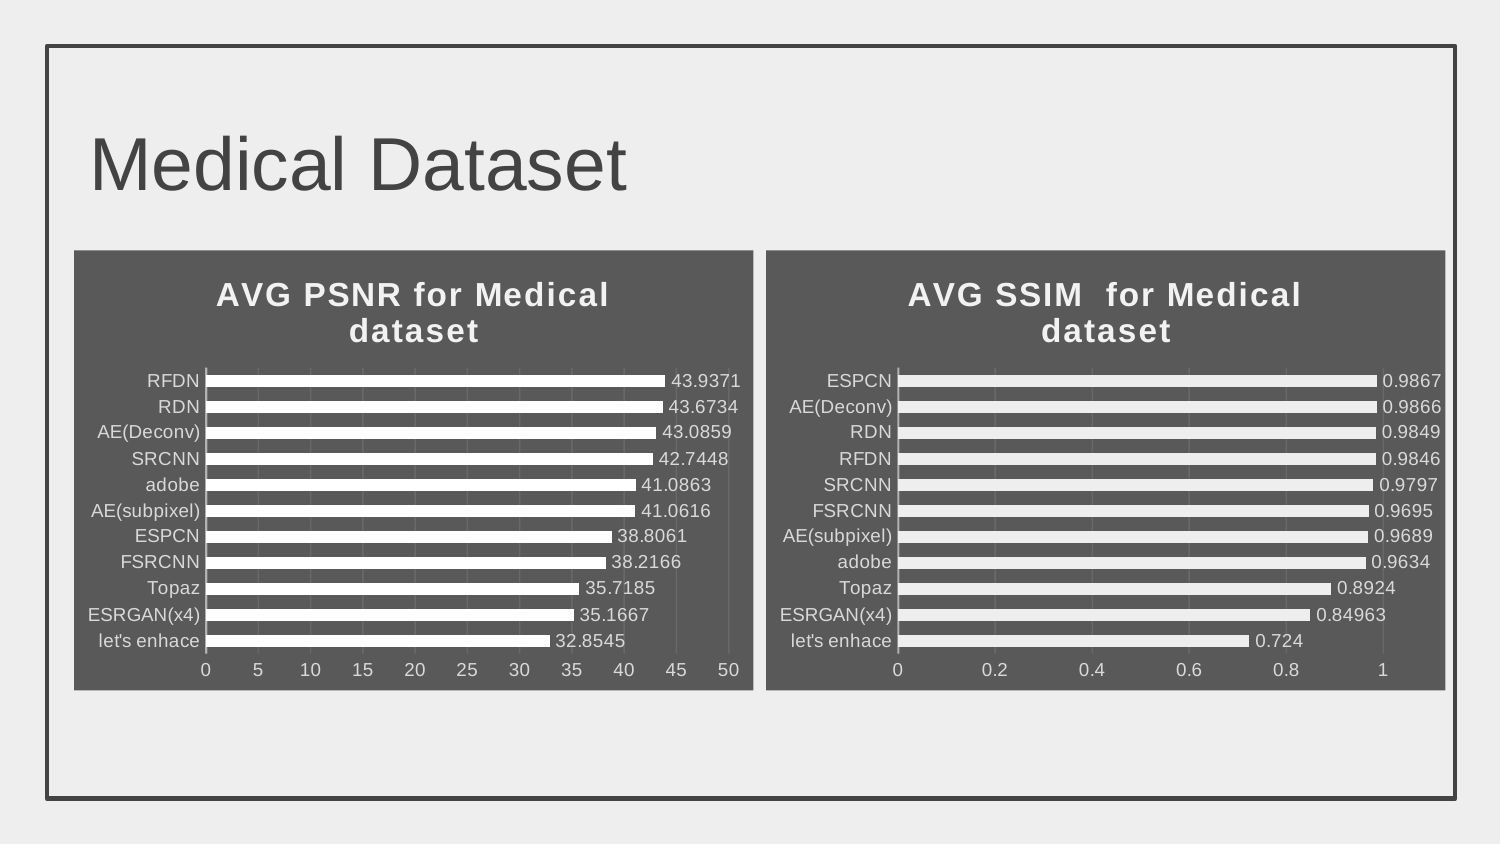

# Medical Dataset

### Chart: AVG SSIM  for Medical dataset

| Category | SSIM |
|---|---|
| let's enhace | 0.724 |
| ESRGAN(x4) | 0.84963 |
| Topaz | 0.8924 |
| adobe | 0.9634 |
| AE(subpixel) | 0.9689 |
| FSRCNN | 0.9695 |
| SRCNN | 0.9797 |
| RFDN | 0.9846 |
| RDN | 0.9849 |
| AE(Deconv) | 0.9866 |
| ESPCN | 0.9867 |

### Chart: AVG PSNR for Medical dataset

| Category | PSNR |
|---|---|
| let's enhace | 32.8545 |
| ESRGAN(x4) | 35.1667 |
| Topaz | 35.7185 |
| FSRCNN | 38.2166 |
| ESPCN | 38.8061 |
| AE(subpixel) | 41.0616 |
| adobe | 41.0863 |
| SRCNN | 42.7448 |
| AE(Deconv) | 43.0859 |
| RDN | 43.6734 |
| RFDN | 43.9371 |